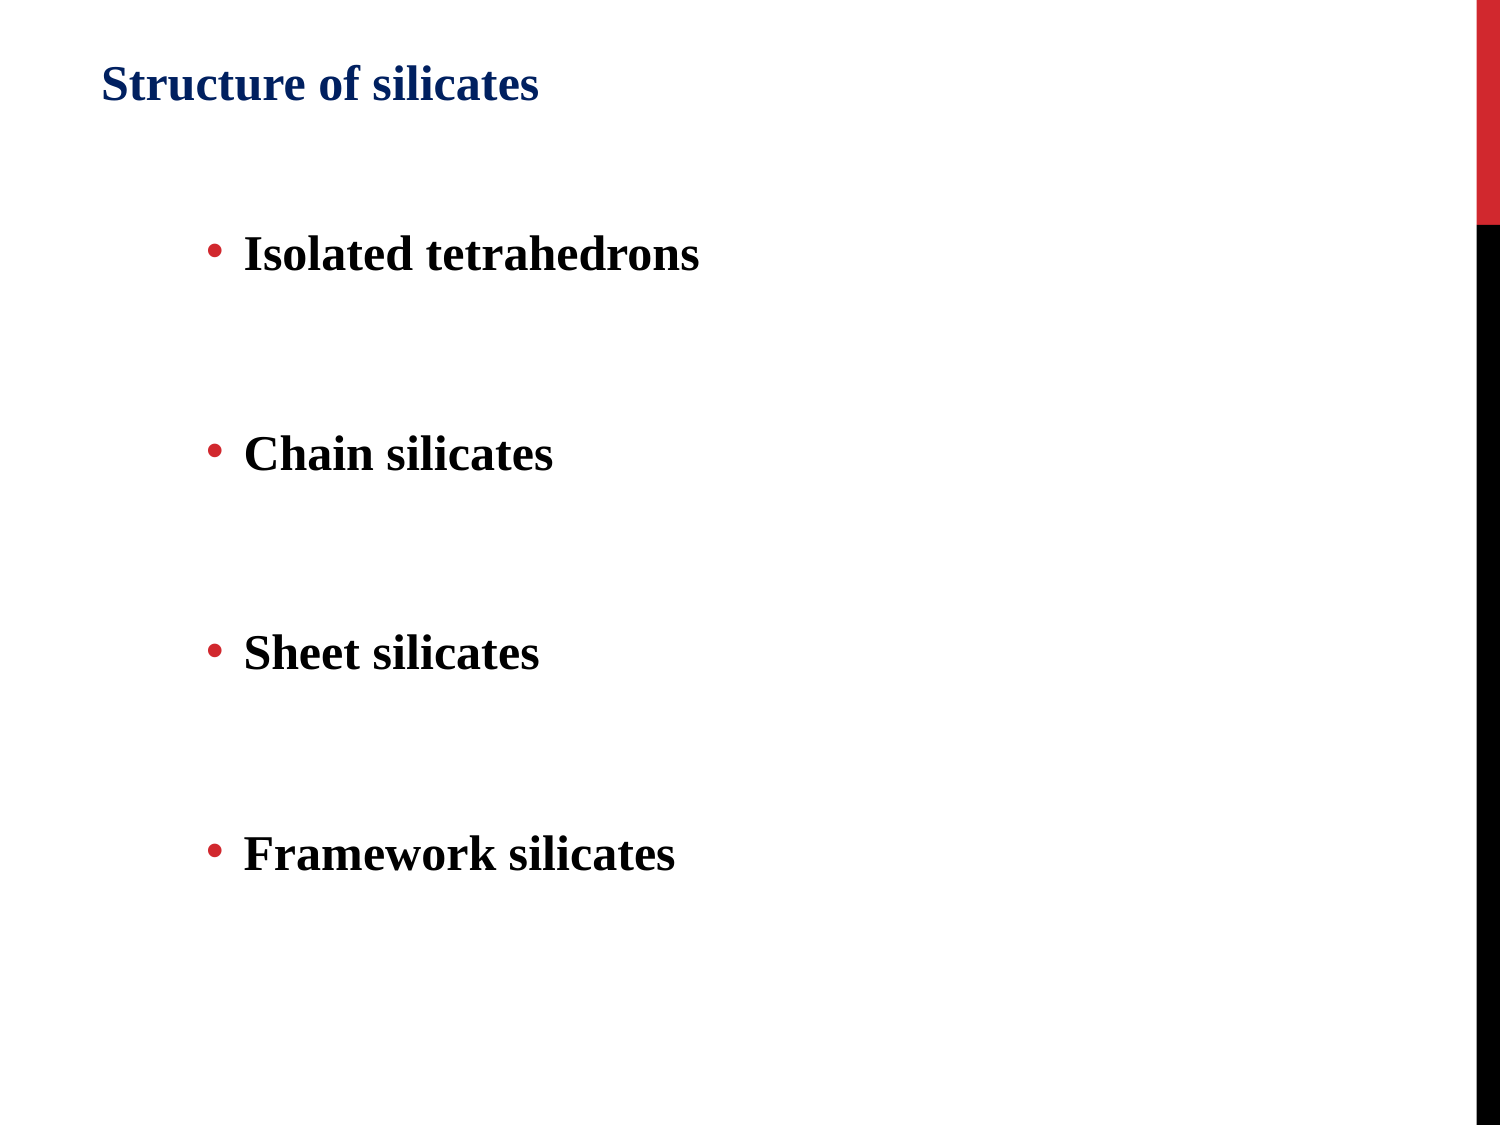

Structure of silicates

Isolated tetrahedrons

Chain silicates

Sheet silicates

Framework silicates